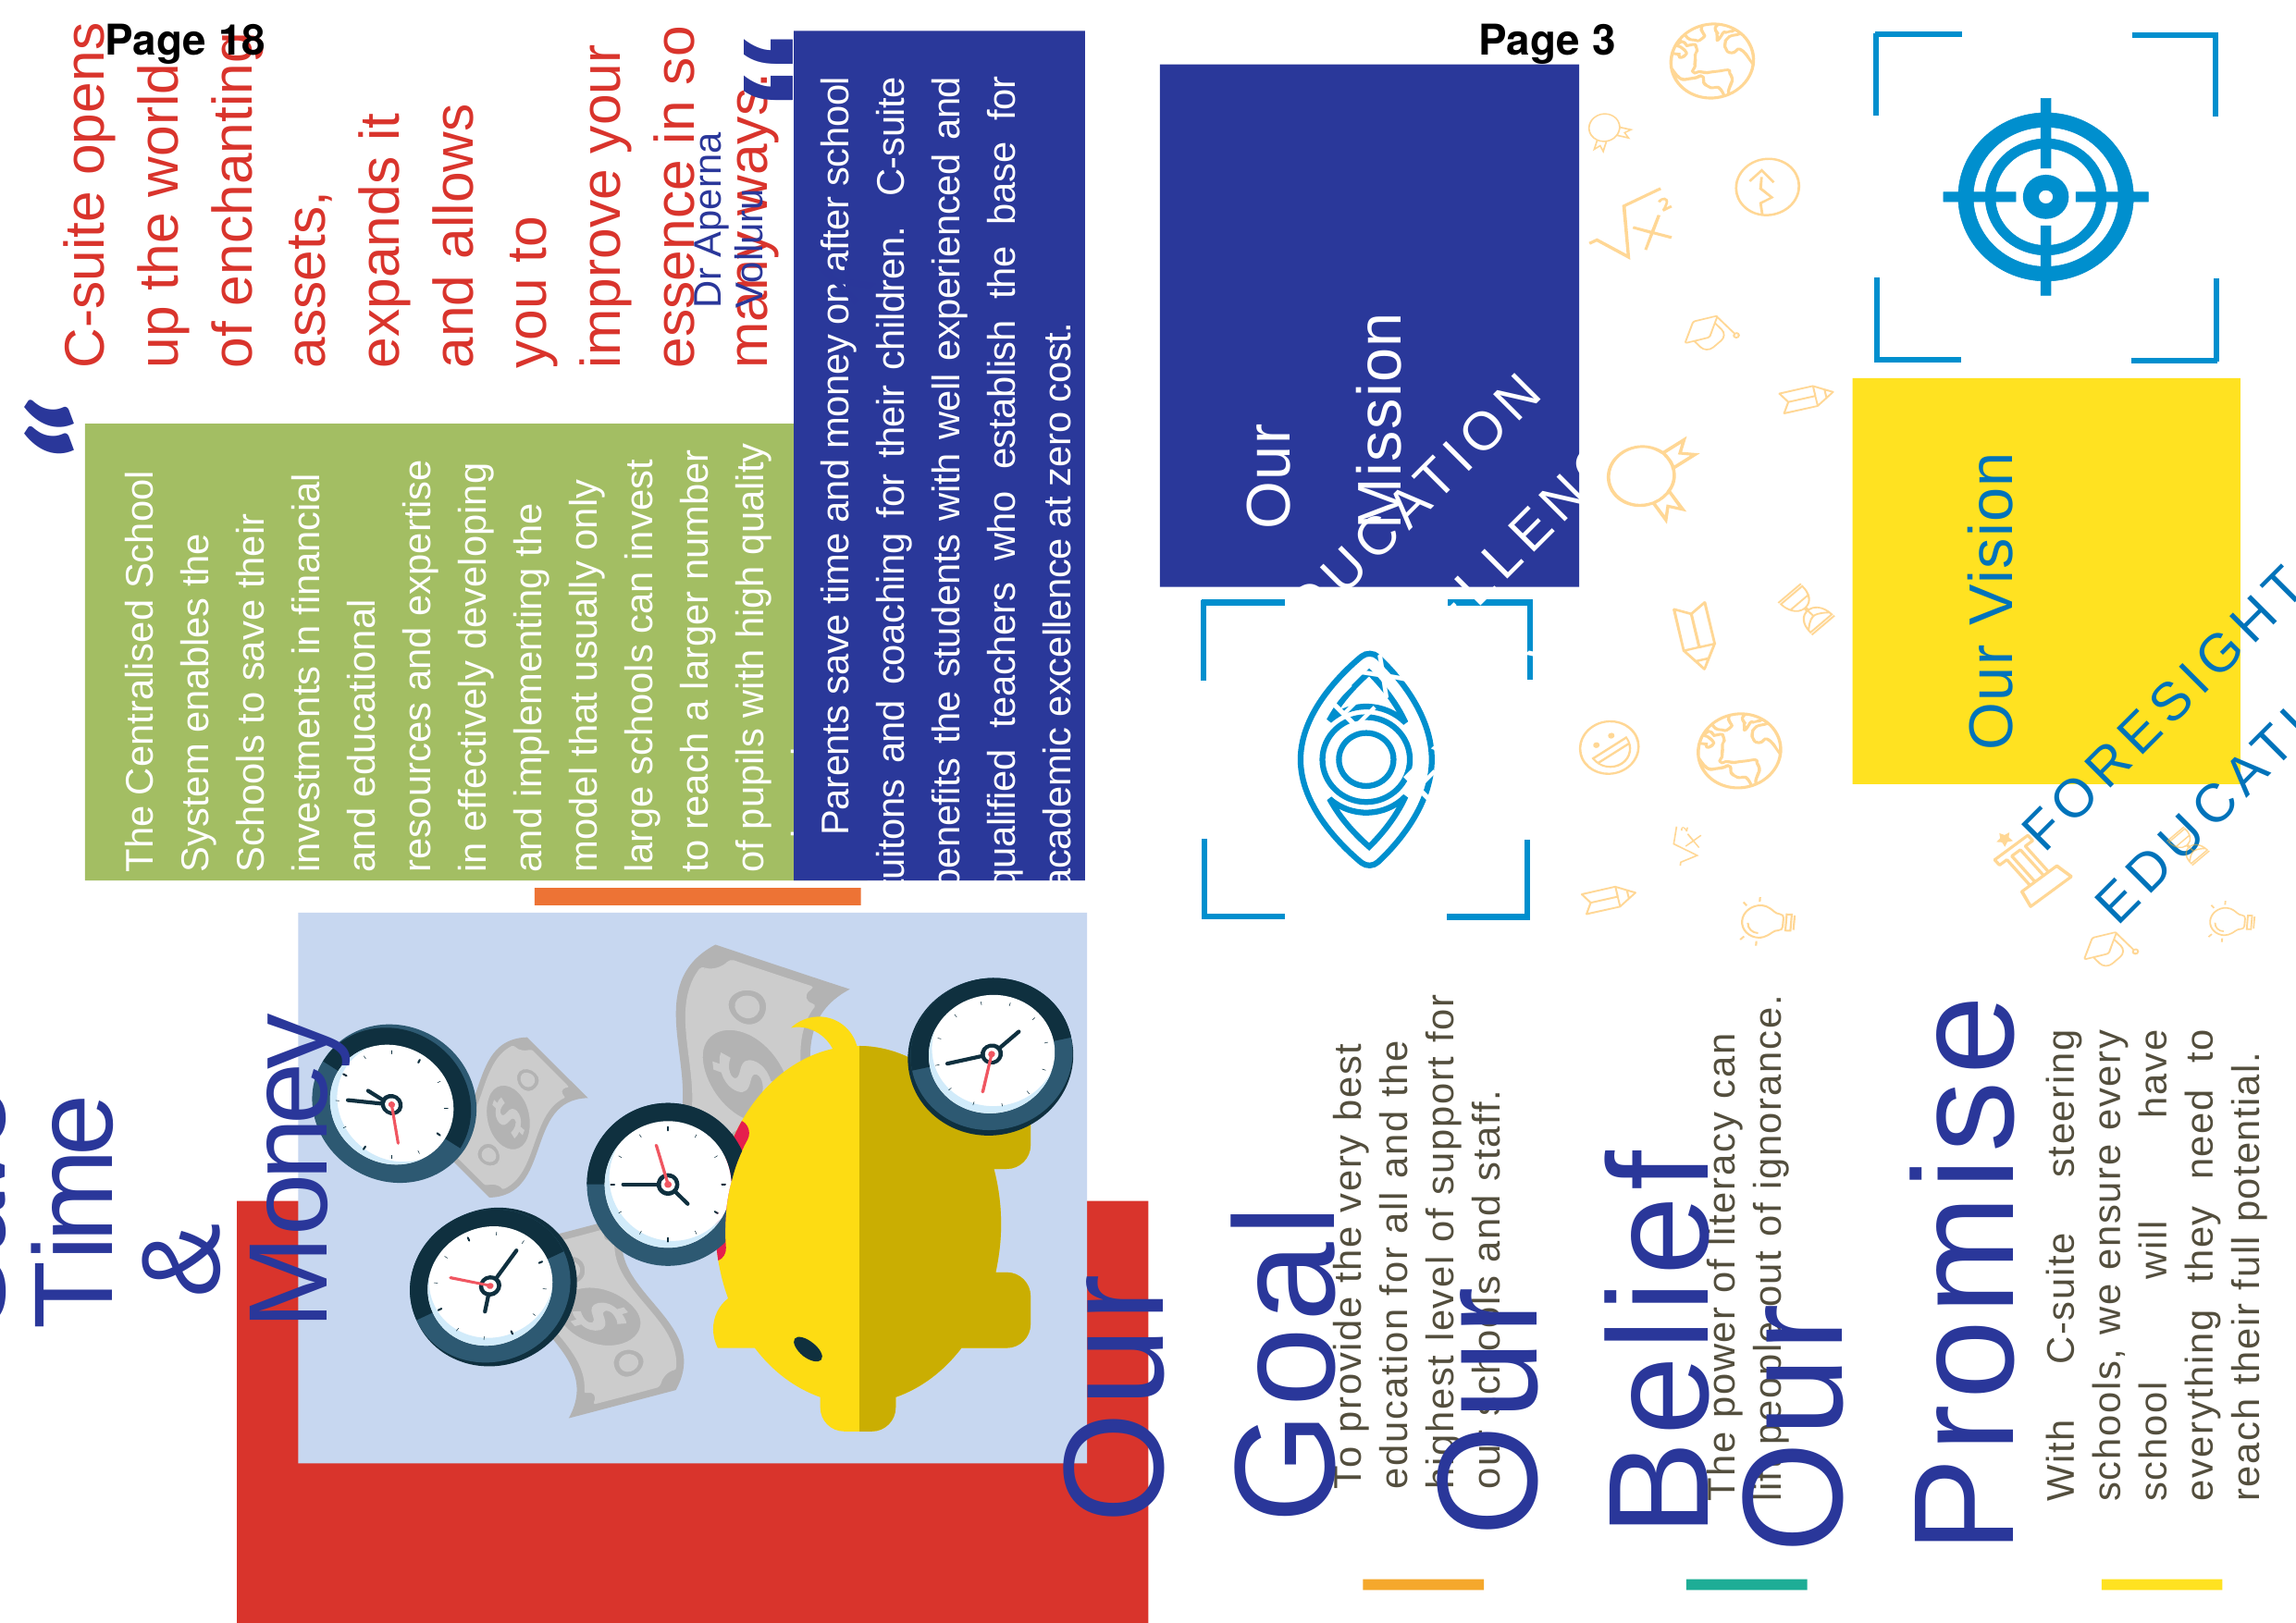

C-suite opens up the world of enchanting assets, expands it and allows you to improve your essence in so many ways.
“
Page 18
Page 3
Dr Aperna Volluru
k

Our Mission
EDUCATION
EXCELLENCE
EVERYWHERE

Our Goal
To provide the very best education for all and the highest level of support for our schools and staff.

Our Belief

The power of literacy can lift people out of ignorance.

Our Vision
FORESIGHT
EDUCATION

Our Promise
With C-suite steering schools, we ensure every school will have everything they need to reach their full potential.

“

The Centralised School System enables the Schools to save their investments in financial and educational resources and expertise in effectively developing and implementing the model that usually only large schools can invest to reach a larger number of pupils with high quality education.

Parents save time and money on after school tuitons and coaching for their children.  C-suite benefits the students with well experienced and qualified teachers who establish the base for academic excellence at zero cost.
Save Time
 & Money